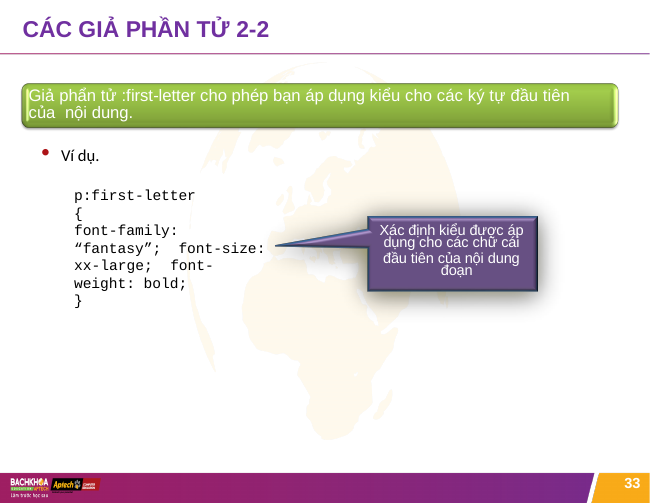

# CÁC GIẢ PHẦN TỬ 2-2

Giả phẩn tử :first-letter cho phép bạn áp dụng kiểu cho các ký tự đầu tiên của  nội dung.
Ví dụ.
p:first-letter
{
font-family: “fantasy”;  font-size: xx-large;  font-weight: bold;
}

Xác định kiểu được áp
dụng cho các chữ cái
đầu tiên của nội dung  đoạn
33